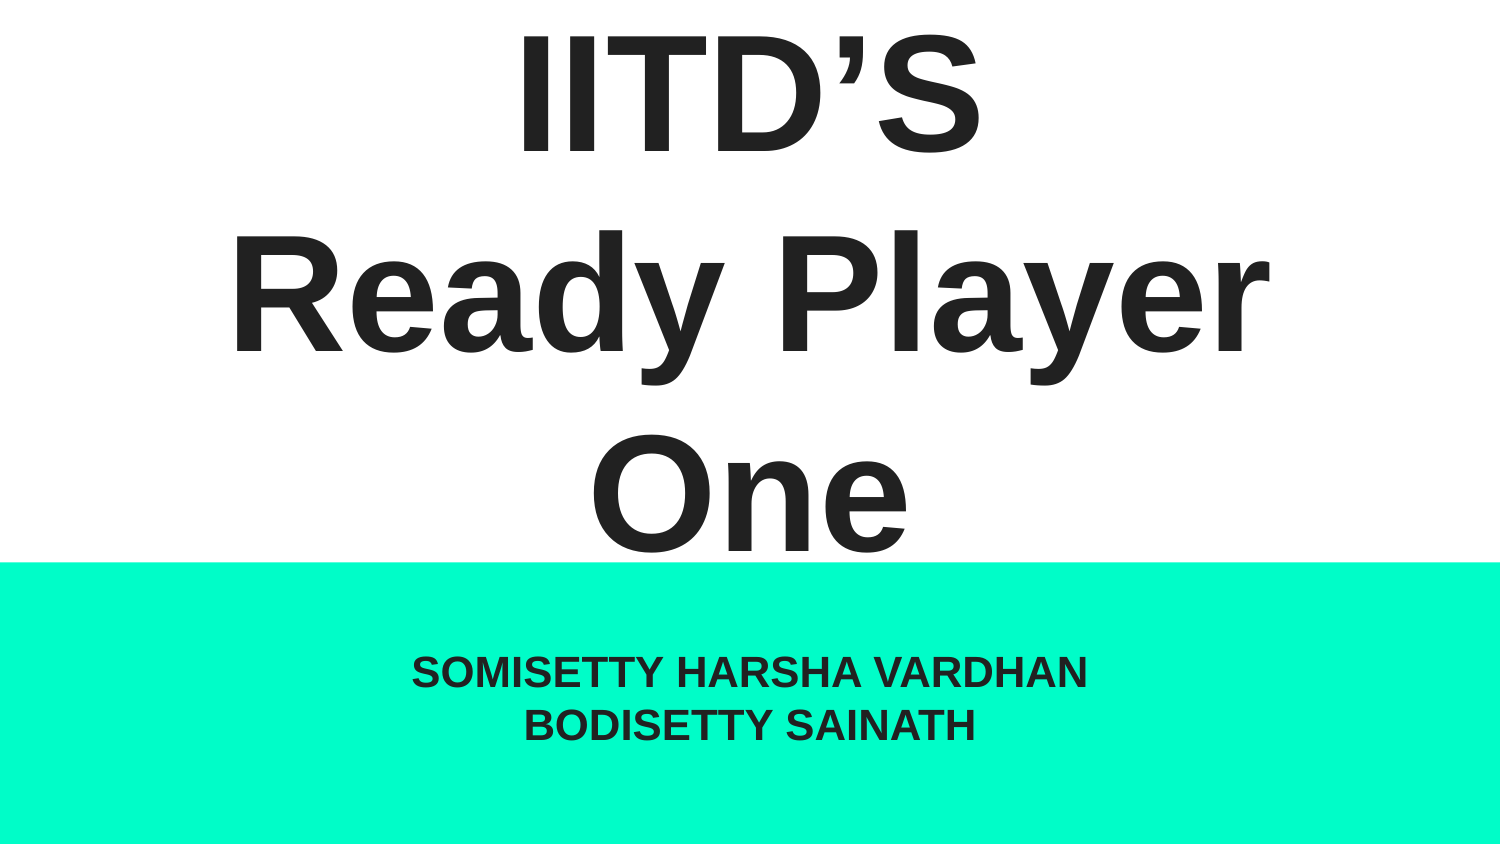

# IITD’S
Ready Player One
SOMISETTY HARSHA VARDHAN
BODISETTY SAINATH